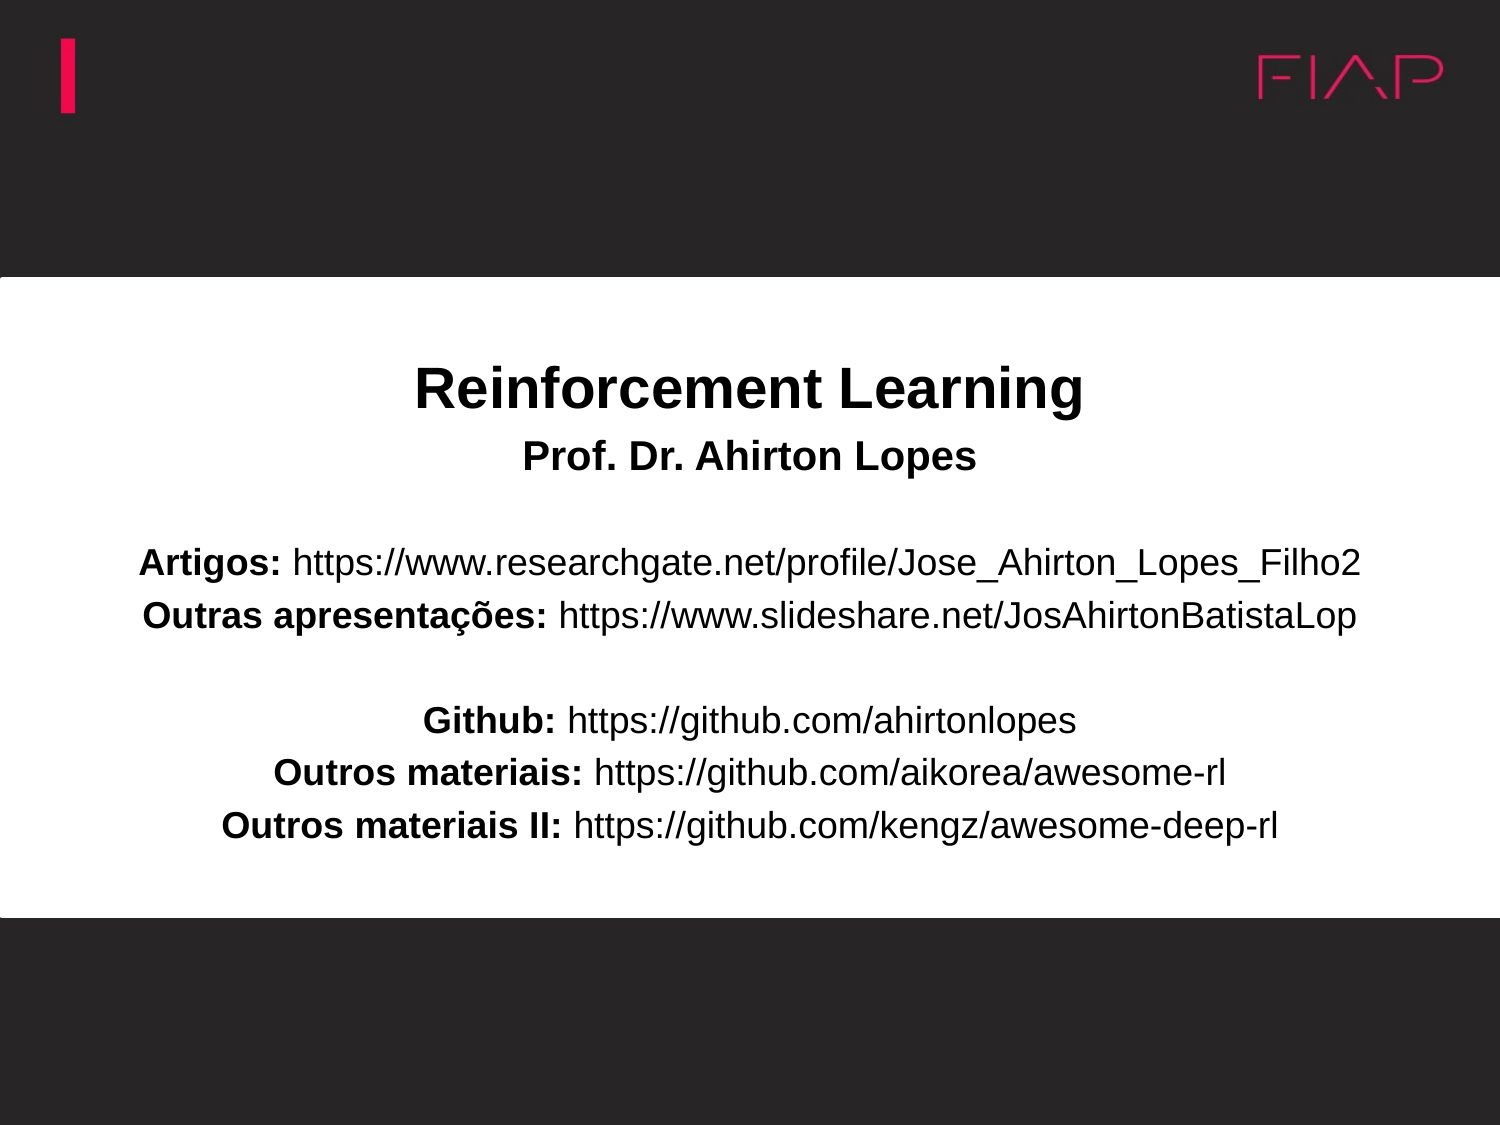

Reinforcement Learning
Prof. Dr. Ahirton Lopes

Artigos: https://www.researchgate.net/profile/Jose_Ahirton_Lopes_Filho2
Outras apresentações: https://www.slideshare.net/JosAhirtonBatistaLop

Github: https://github.com/ahirtonlopes
Outros materiais: https://github.com/aikorea/awesome-rl
Outros materiais II: https://github.com/kengz/awesome-deep-rl